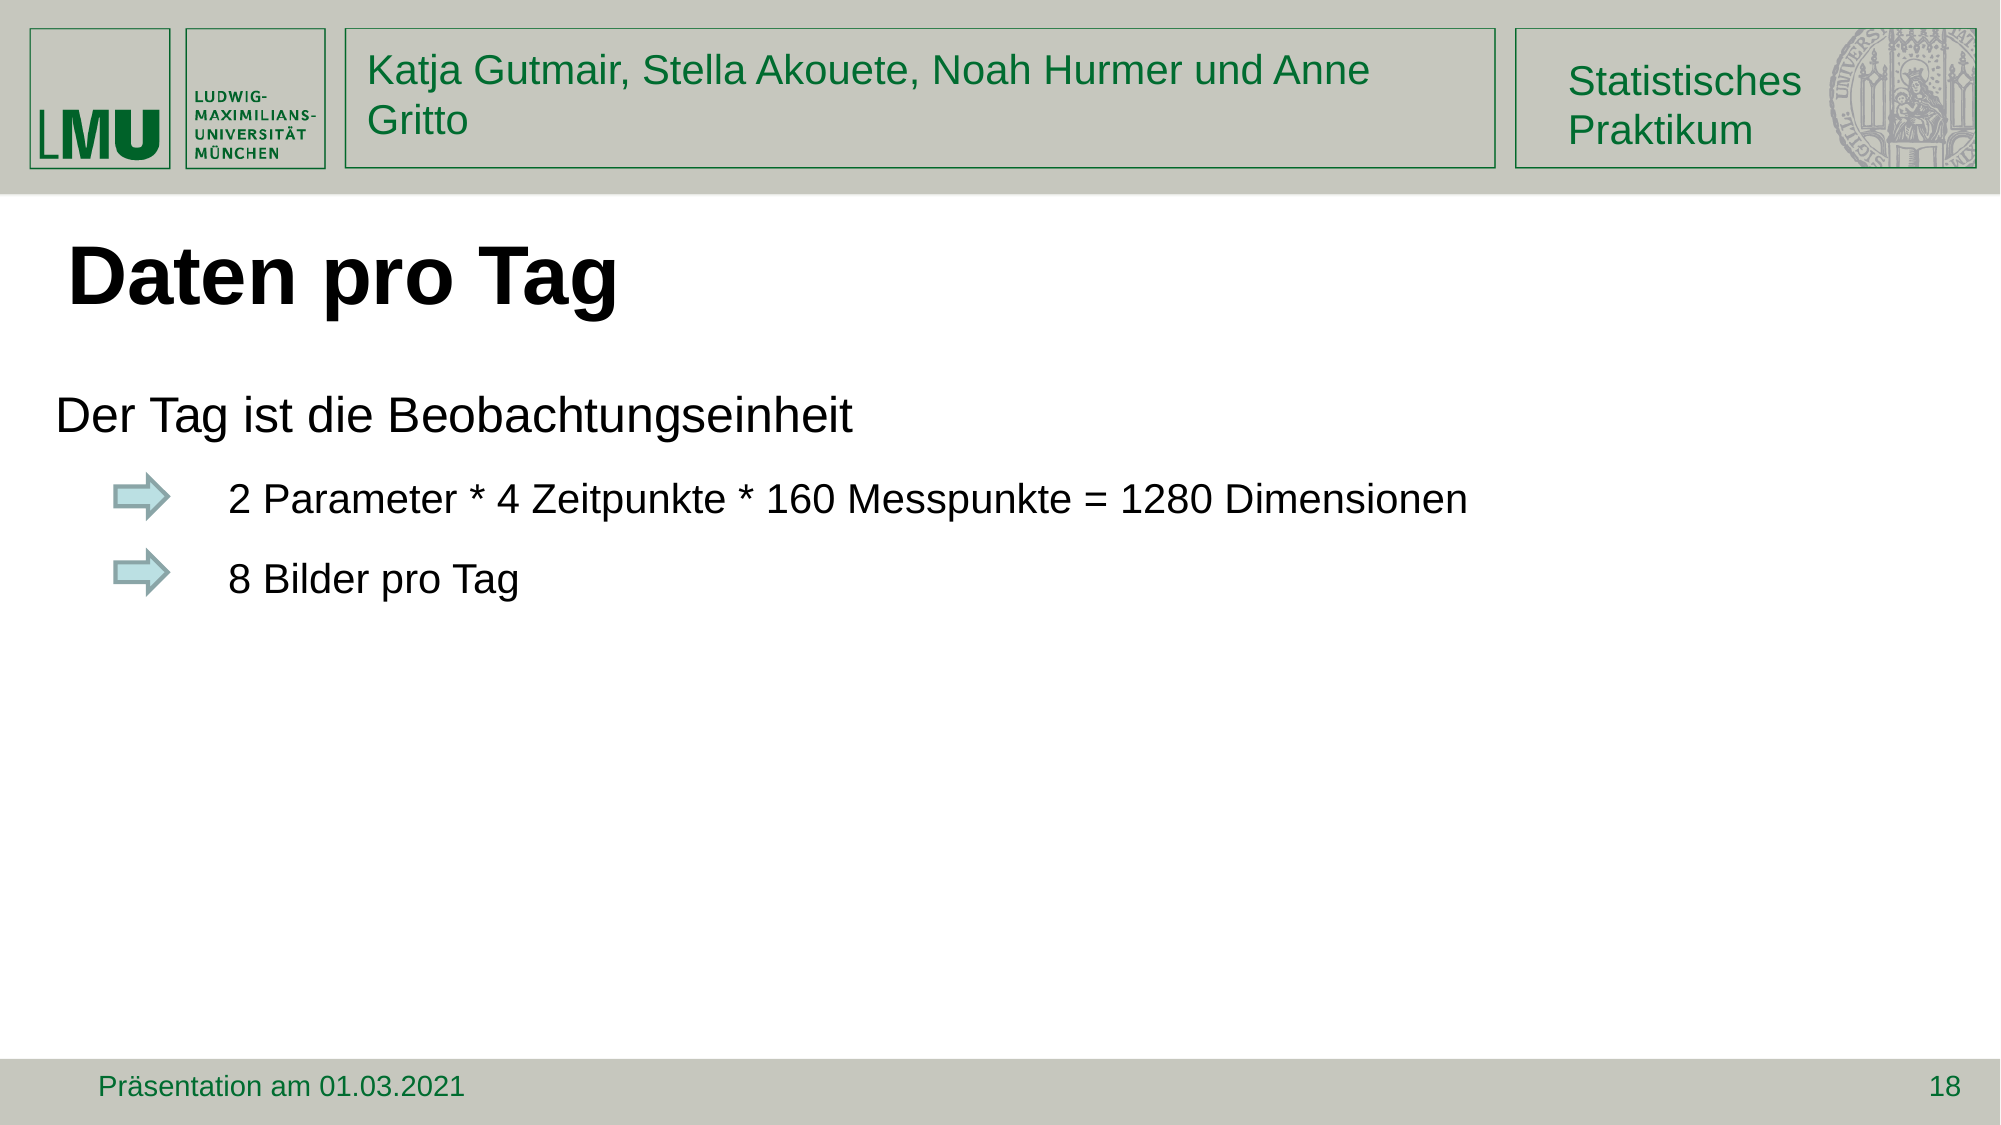

Statistisches
Praktikum
Katja Gutmair, Stella Akouete, Noah Hurmer und Anne Gritto

Daten pro Tag
Der Tag ist die Beobachtungseinheit
               2 Parameter * 4 Zeitpunkte * 160 Messpunkte = 1280 Dimensionen
               8 Bilder pro Tag

Präsentation am 01.03.2021
18